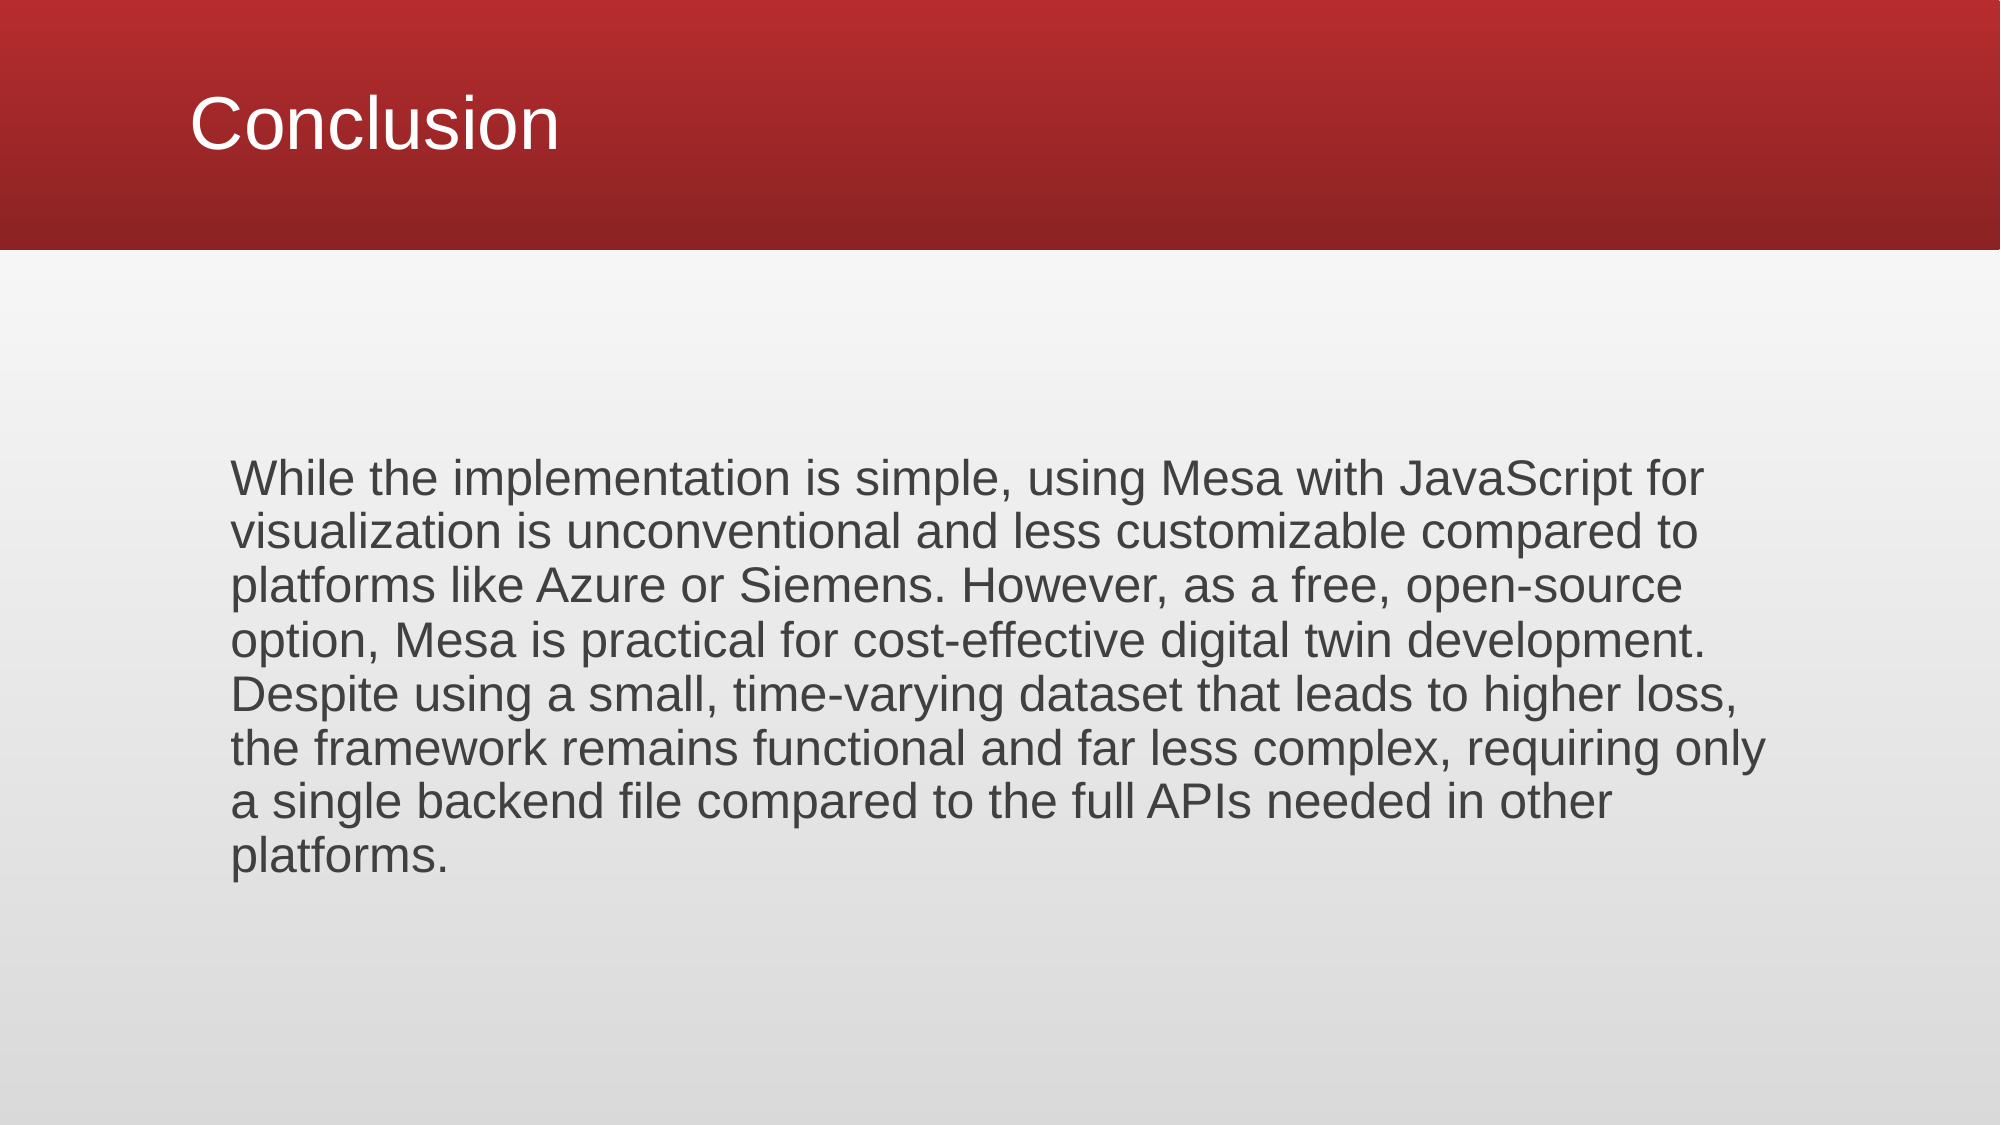

# Conclusion
While the implementation is simple, using Mesa with JavaScript for visualization is unconventional and less customizable compared to platforms like Azure or Siemens. However, as a free, open-source option, Mesa is practical for cost-effective digital twin development. Despite using a small, time-varying dataset that leads to higher loss, the framework remains functional and far less complex, requiring only a single backend file compared to the full APIs needed in other platforms.